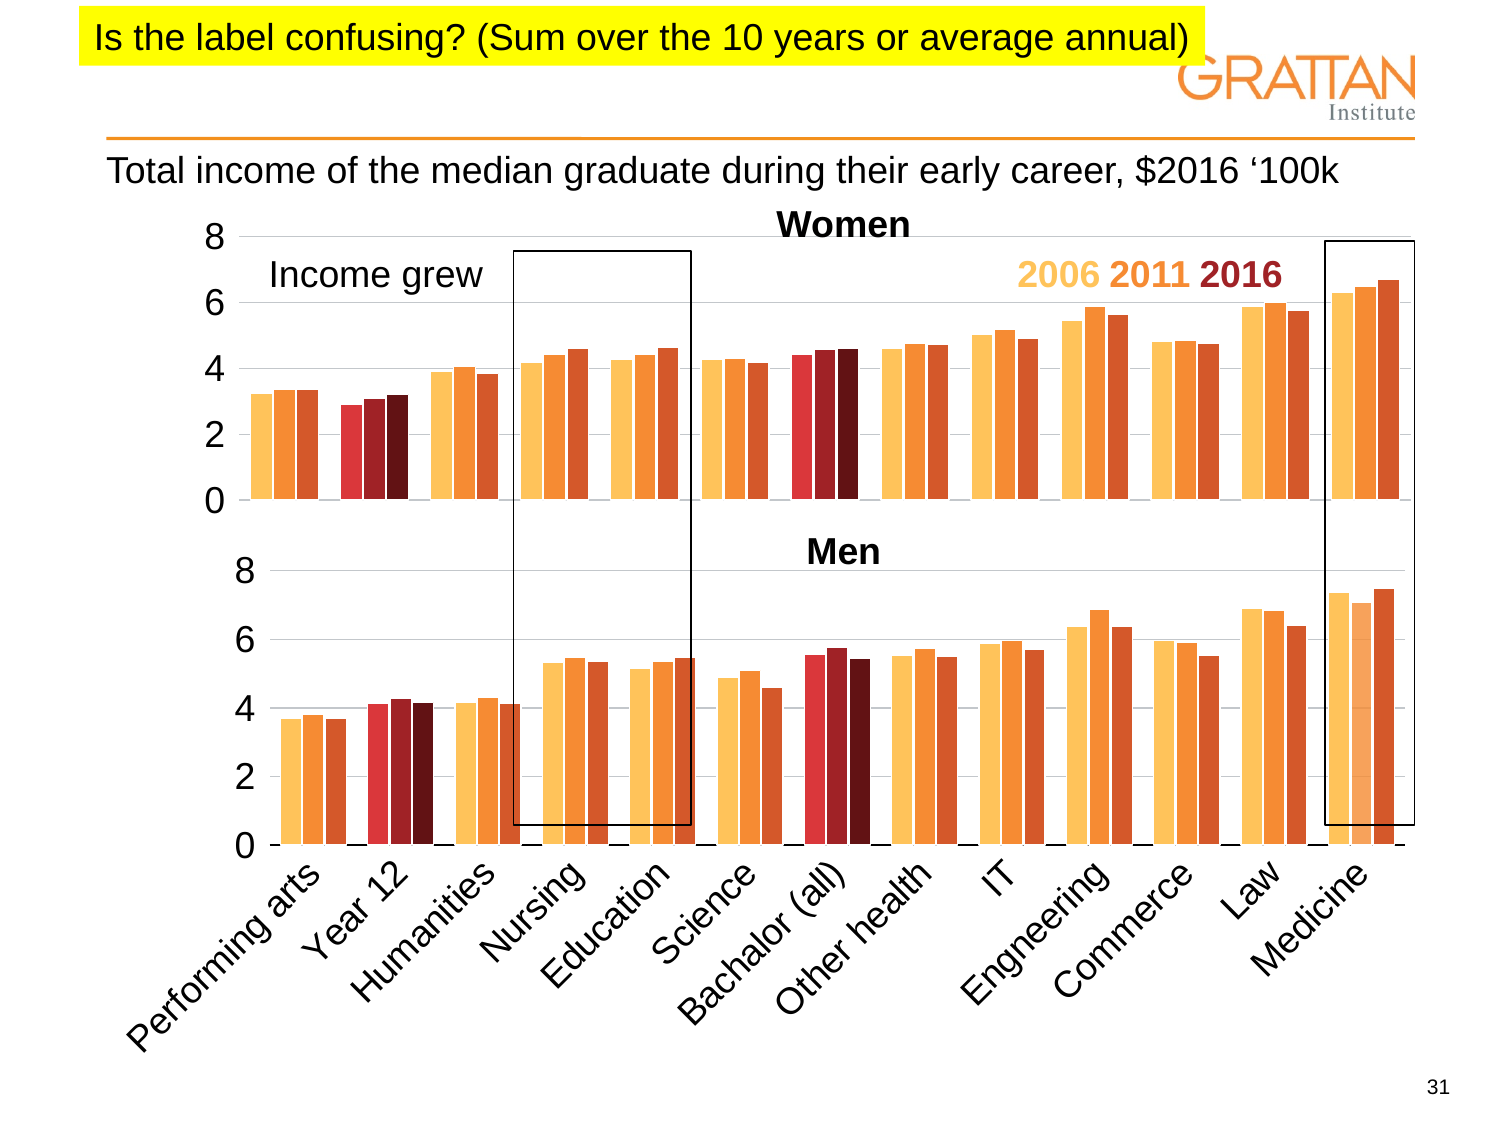

Is the label confusing? (Sum over the 10 years or average annual)
#
Total income of the median graduate during their early career, $2016 ‘100k
Women

### Chart

| Category | 2006 | 2011 | 2016 |
|---|---|---|---|
| Performing arts | 3.2409137864573374 | 3.3765277607891466 | 3.37804742273981 |
| Year 12 | 2.901482245308828 | 3.1012827701546986 | 3.21230583646396 |
| Humanities | 3.908617117224118 | 4.06172592388971 | 3.849342586119657 |
| Nursing | 4.1943611128631115 | 4.433890617252777 | 4.6143792193529585 |
| Education | 4.2892442627889205 | 4.446578157083444 | 4.638550432294406 |
| Science | 4.2812536126620895 | 4.318500683846533 | 4.181740600637177 |
| Bachalor (all) | 4.4258457848324255 | 4.576798772841536 | 4.608593031991705 |
| Other health | 4.605085586533042 | 4.757455097568479 | 4.7463343624487 |
| IT | 5.027925684058745 | 5.203722789077622 | 4.923525176456011 |
| Engneering | 5.466061336431034 | 5.8732006416258065 | 5.654023113565301 |
| Commerce | 4.827118971693235 | 4.8713750243700655 | 4.767041153693232 |
| Law | 5.891466382553036 | 6.00321458573251 | 5.756788568885968 |
| Medicine | 6.321324264136344 | 6.496304635615042 | 6.720109718277547 |
Income grew
2006
2011
2016

Men

### Chart

| Category | 2006 | 2011 | 2016 |
|---|---|---|---|
| Performing arts | 3.7067565775849114 | 3.8151232914930677 | 3.6913576869448157 |
| Year 12 | 4.128621802834551 | 4.28604595398228 | 4.159403101152948 |
| Humanities | 4.152709151853352 | 4.300787247669716 | 4.134751117194905 |
| Nursing | 5.326463784206754 | 5.471785260274411 | 5.372029160262658 |
| Education | 5.143652943362048 | 5.367505676620379 | 5.48239494625352 |
| Science | 4.899698999362258 | 5.095987166781515 | 4.602968972948989 |
| Bachalor (all) | 5.576731304445507 | 5.7654396229115985 | 5.434841617431731 |
| Other health | 5.544063497488894 | 5.733556925455661 | 5.497225972414497 |
| IT | 5.886563048652813 | 5.964454282834314 | 5.704467109295992 |
| Engneering | 6.39292651117234 | 6.879063937539773 | 6.365659767346043 |
| Commerce | 5.9582621121721875 | 5.9213959063156825 | 5.52217423578562 |
| Law | 6.901686806642297 | 6.832409104799599 | 6.398917955721814 |
| Medicine | 7.3758023203126655 | 7.070237744381905 | 7.4777884785047535 |